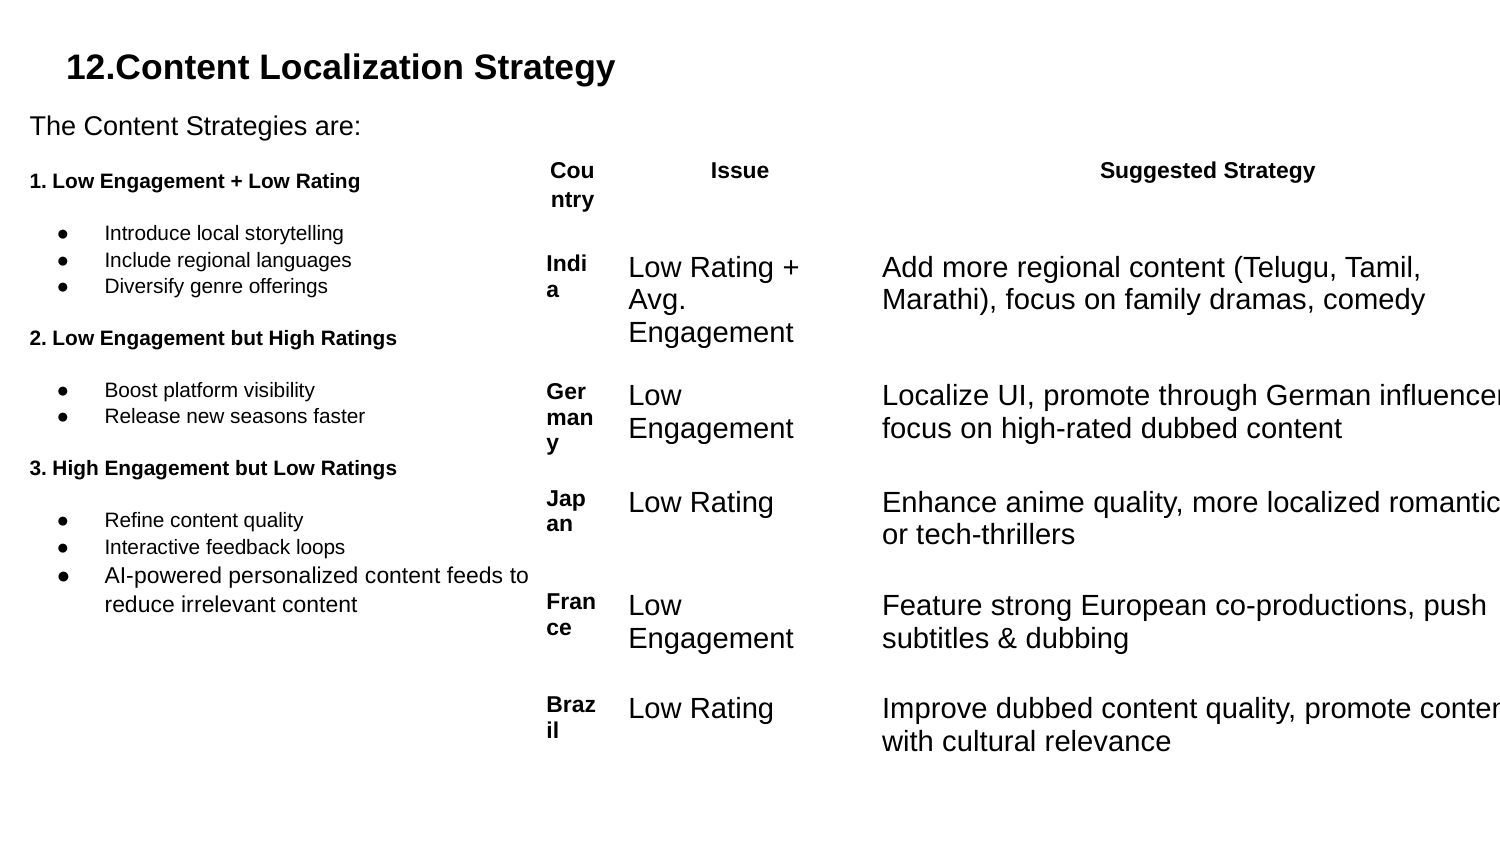

# 12.Content Localization Strategy

The Content Strategies are:
1. Low Engagement + Low Rating
Introduce local storytelling
Include regional languages
Diversify genre offerings
2. Low Engagement but High Ratings
Boost platform visibility
Release new seasons faster
3. High Engagement but Low Ratings
Refine content quality
Interactive feedback loops
AI-powered personalized content feeds to reduce irrelevant content
| Country | Issue | Suggested Strategy |
| --- | --- | --- |
| India | Low Rating + Avg. Engagement | Add more regional content (Telugu, Tamil, Marathi), focus on family dramas, comedy |
| Germany | Low Engagement | Localize UI, promote through German influencers, focus on high-rated dubbed content |
| Japan | Low Rating | Enhance anime quality, more localized romantic or tech-thrillers |
| France | Low Engagement | Feature strong European co-productions, push subtitles & dubbing |
| Brazil | Low Rating | Improve dubbed content quality, promote content with cultural relevance |